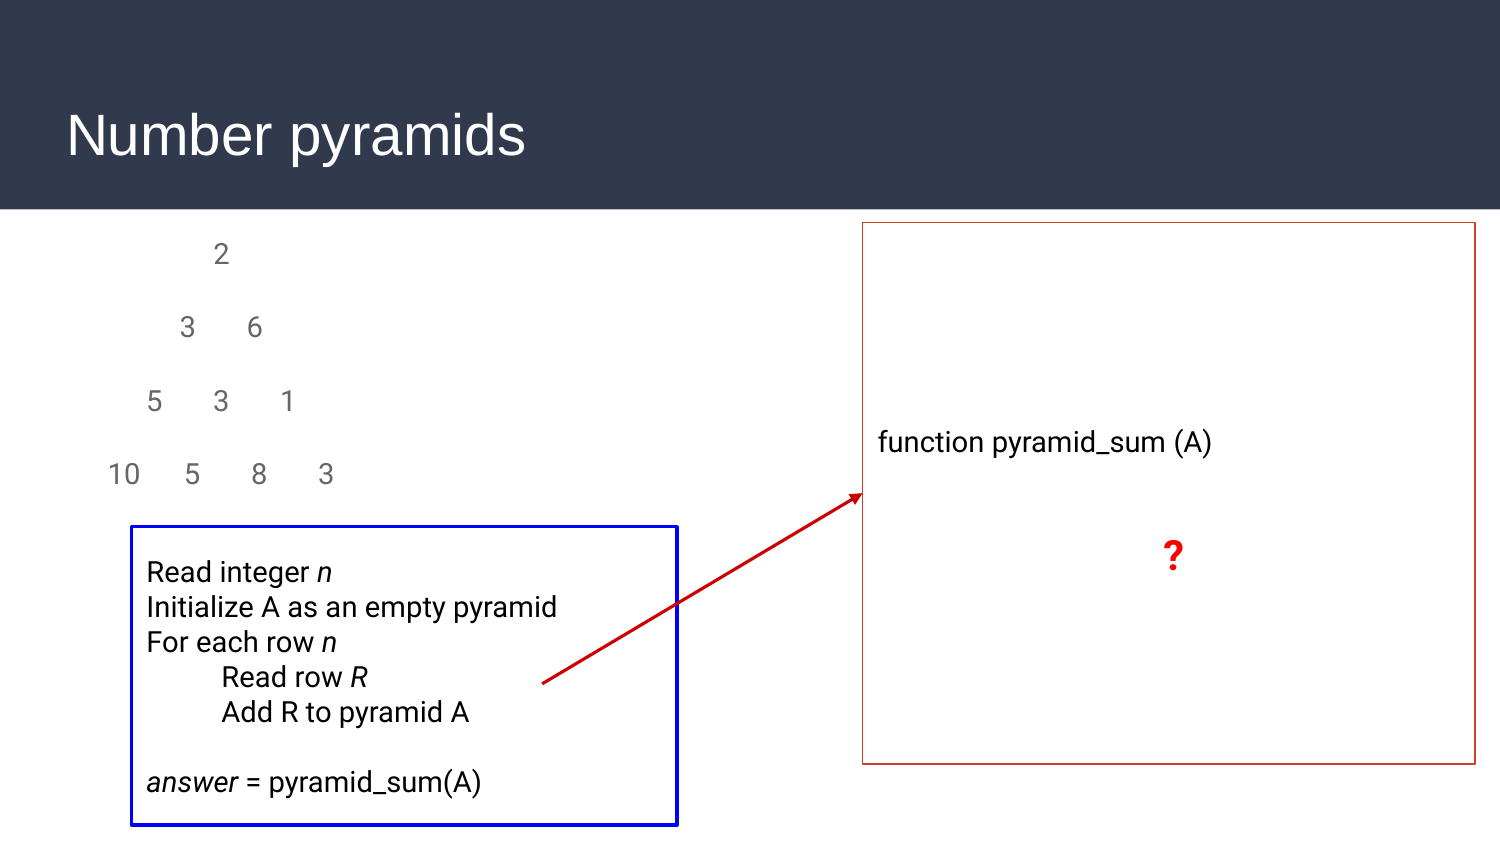

# Number pyramids

2
3       6
5       3       1
10      5       8       3
function pyramid_sum (A)

?
Read integer n
Initialize A as an empty pyramid
For each row n
Read row R
Add R to pyramid A

answer = pyramid_sum(A)